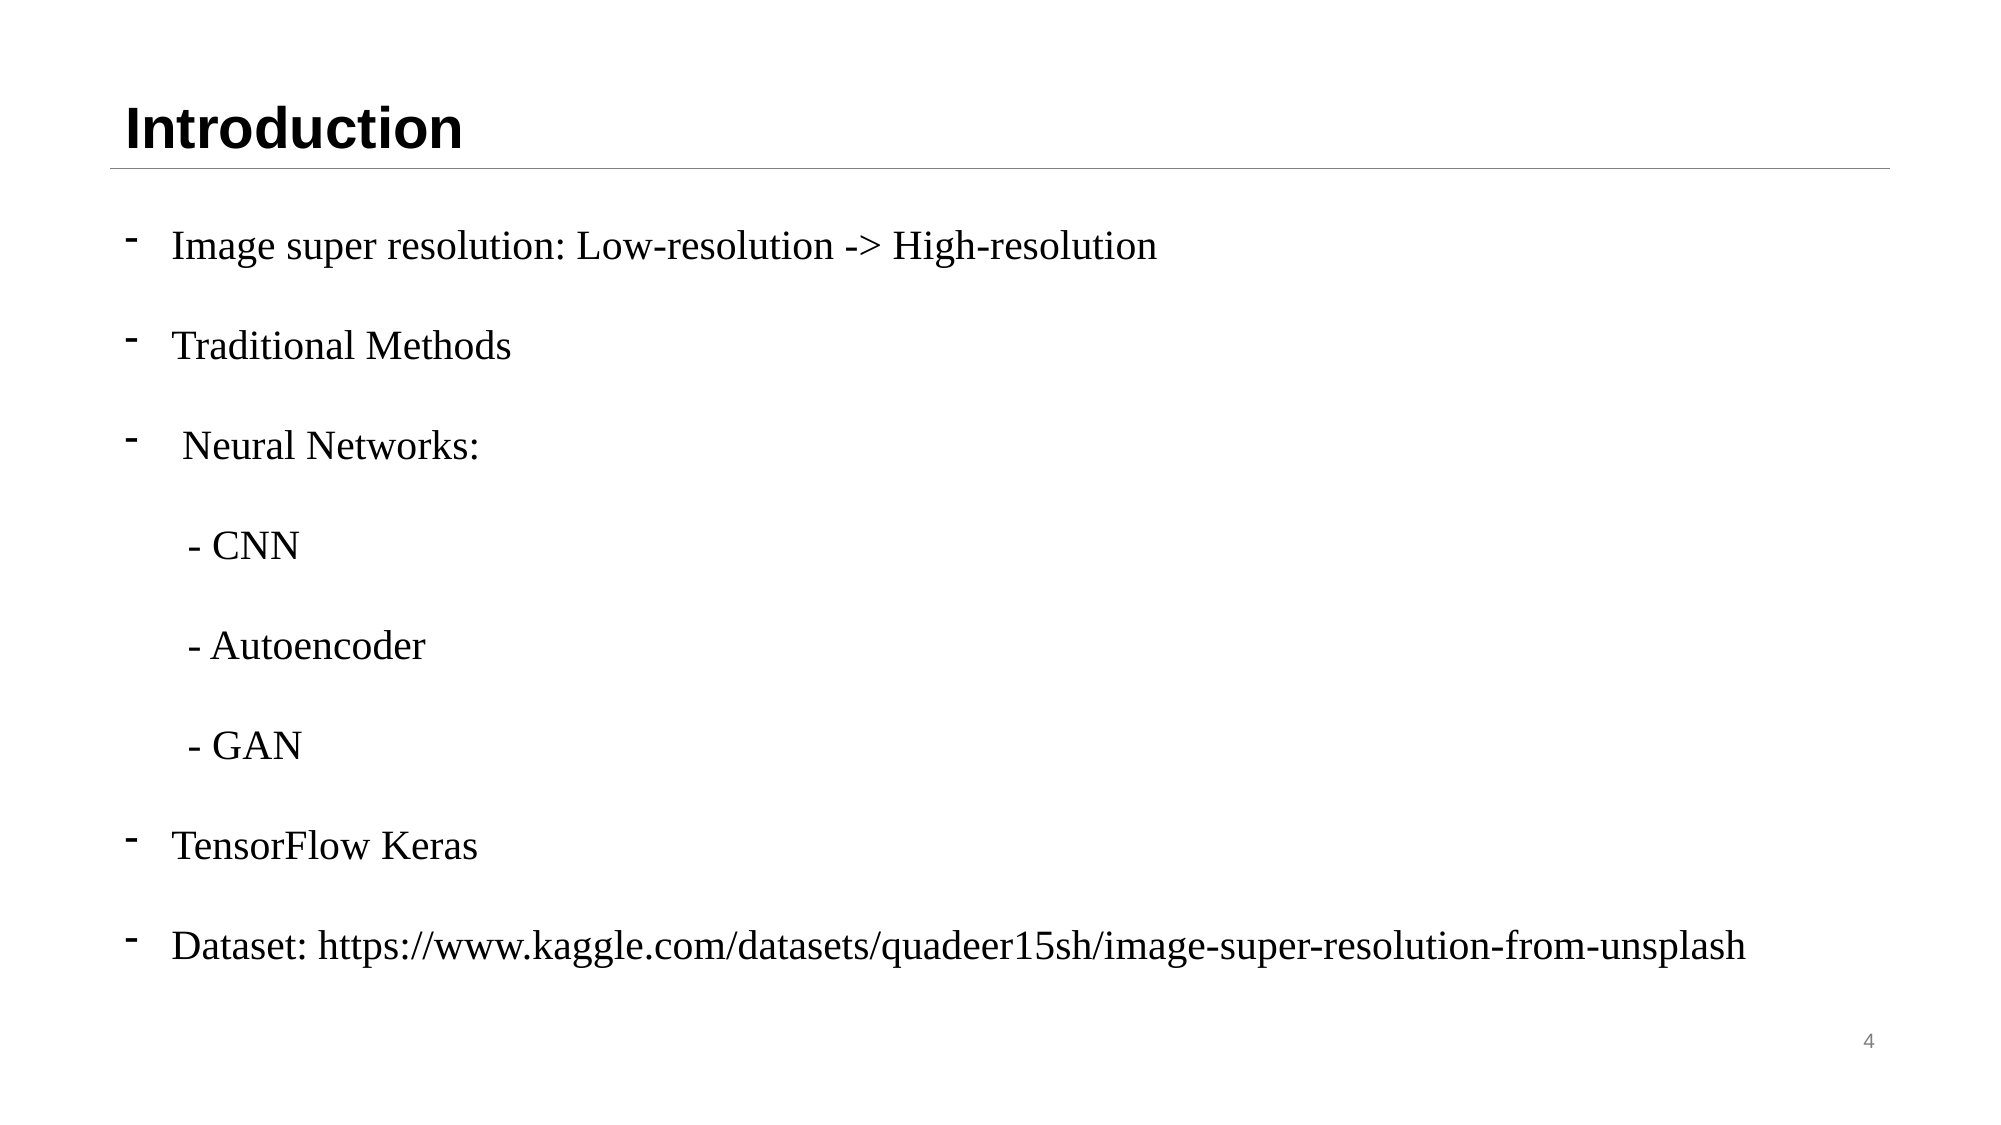

# Introduction
Image super resolution: Low-resolution -> High-resolution

Traditional Methods

 Neural Networks:

      - CNN

      - Autoencoder

      - GAN

TensorFlow Keras

Dataset: https://www.kaggle.com/datasets/quadeer15sh/image-super-resolution-from-unsplash
4